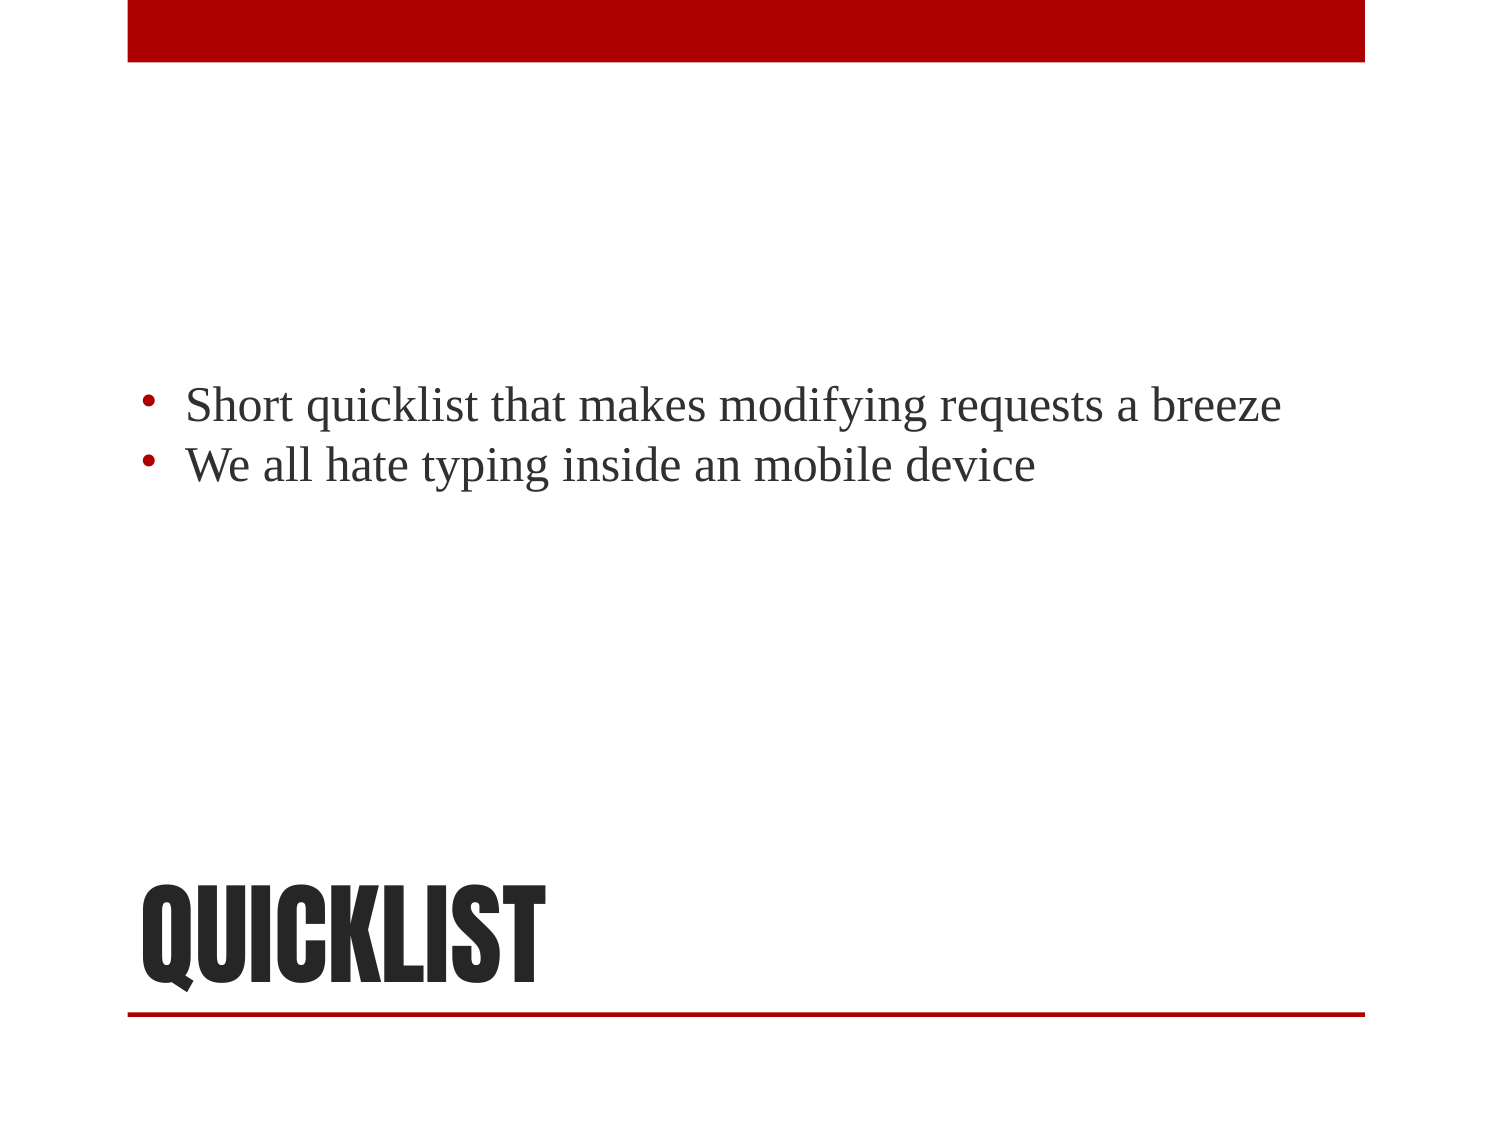

Short quicklist that makes modifying requests a breeze
We all hate typing inside an mobile device
# QUICKLIST